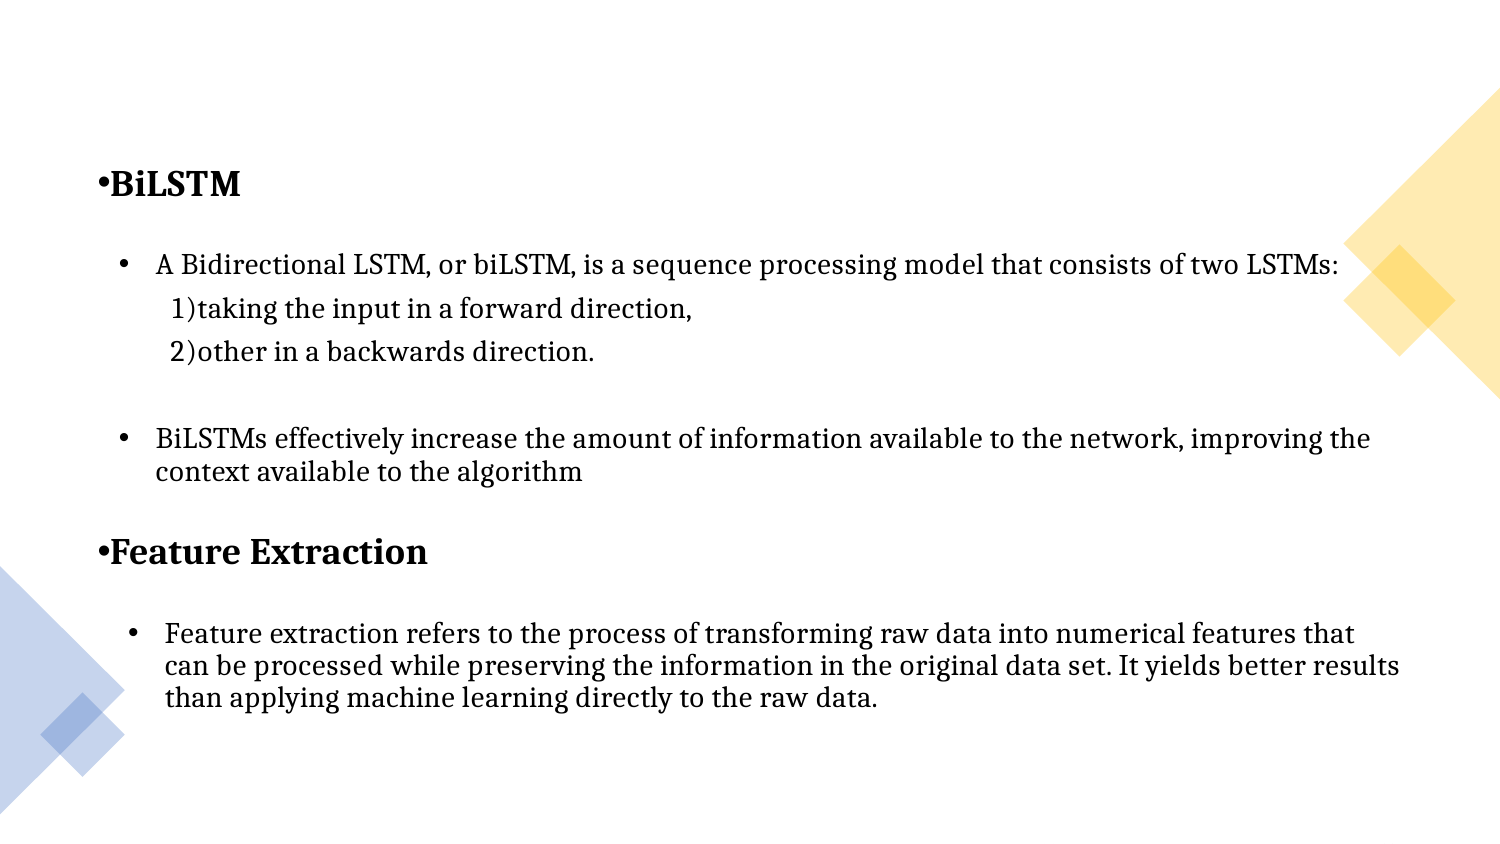

BiLSTM

A Bidirectional LSTM, or biLSTM, is a sequence processing model that consists of two LSTMs:
           1)taking the input in a forward direction,
           2)other in a backwards direction.

BiLSTMs effectively increase the amount of information available to the network, improving the context available to the algorithm

Feature Extraction

Feature extraction refers to the process of transforming raw data into numerical features that can be processed while preserving the information in the original data set. It yields better results than applying machine learning directly to the raw data.